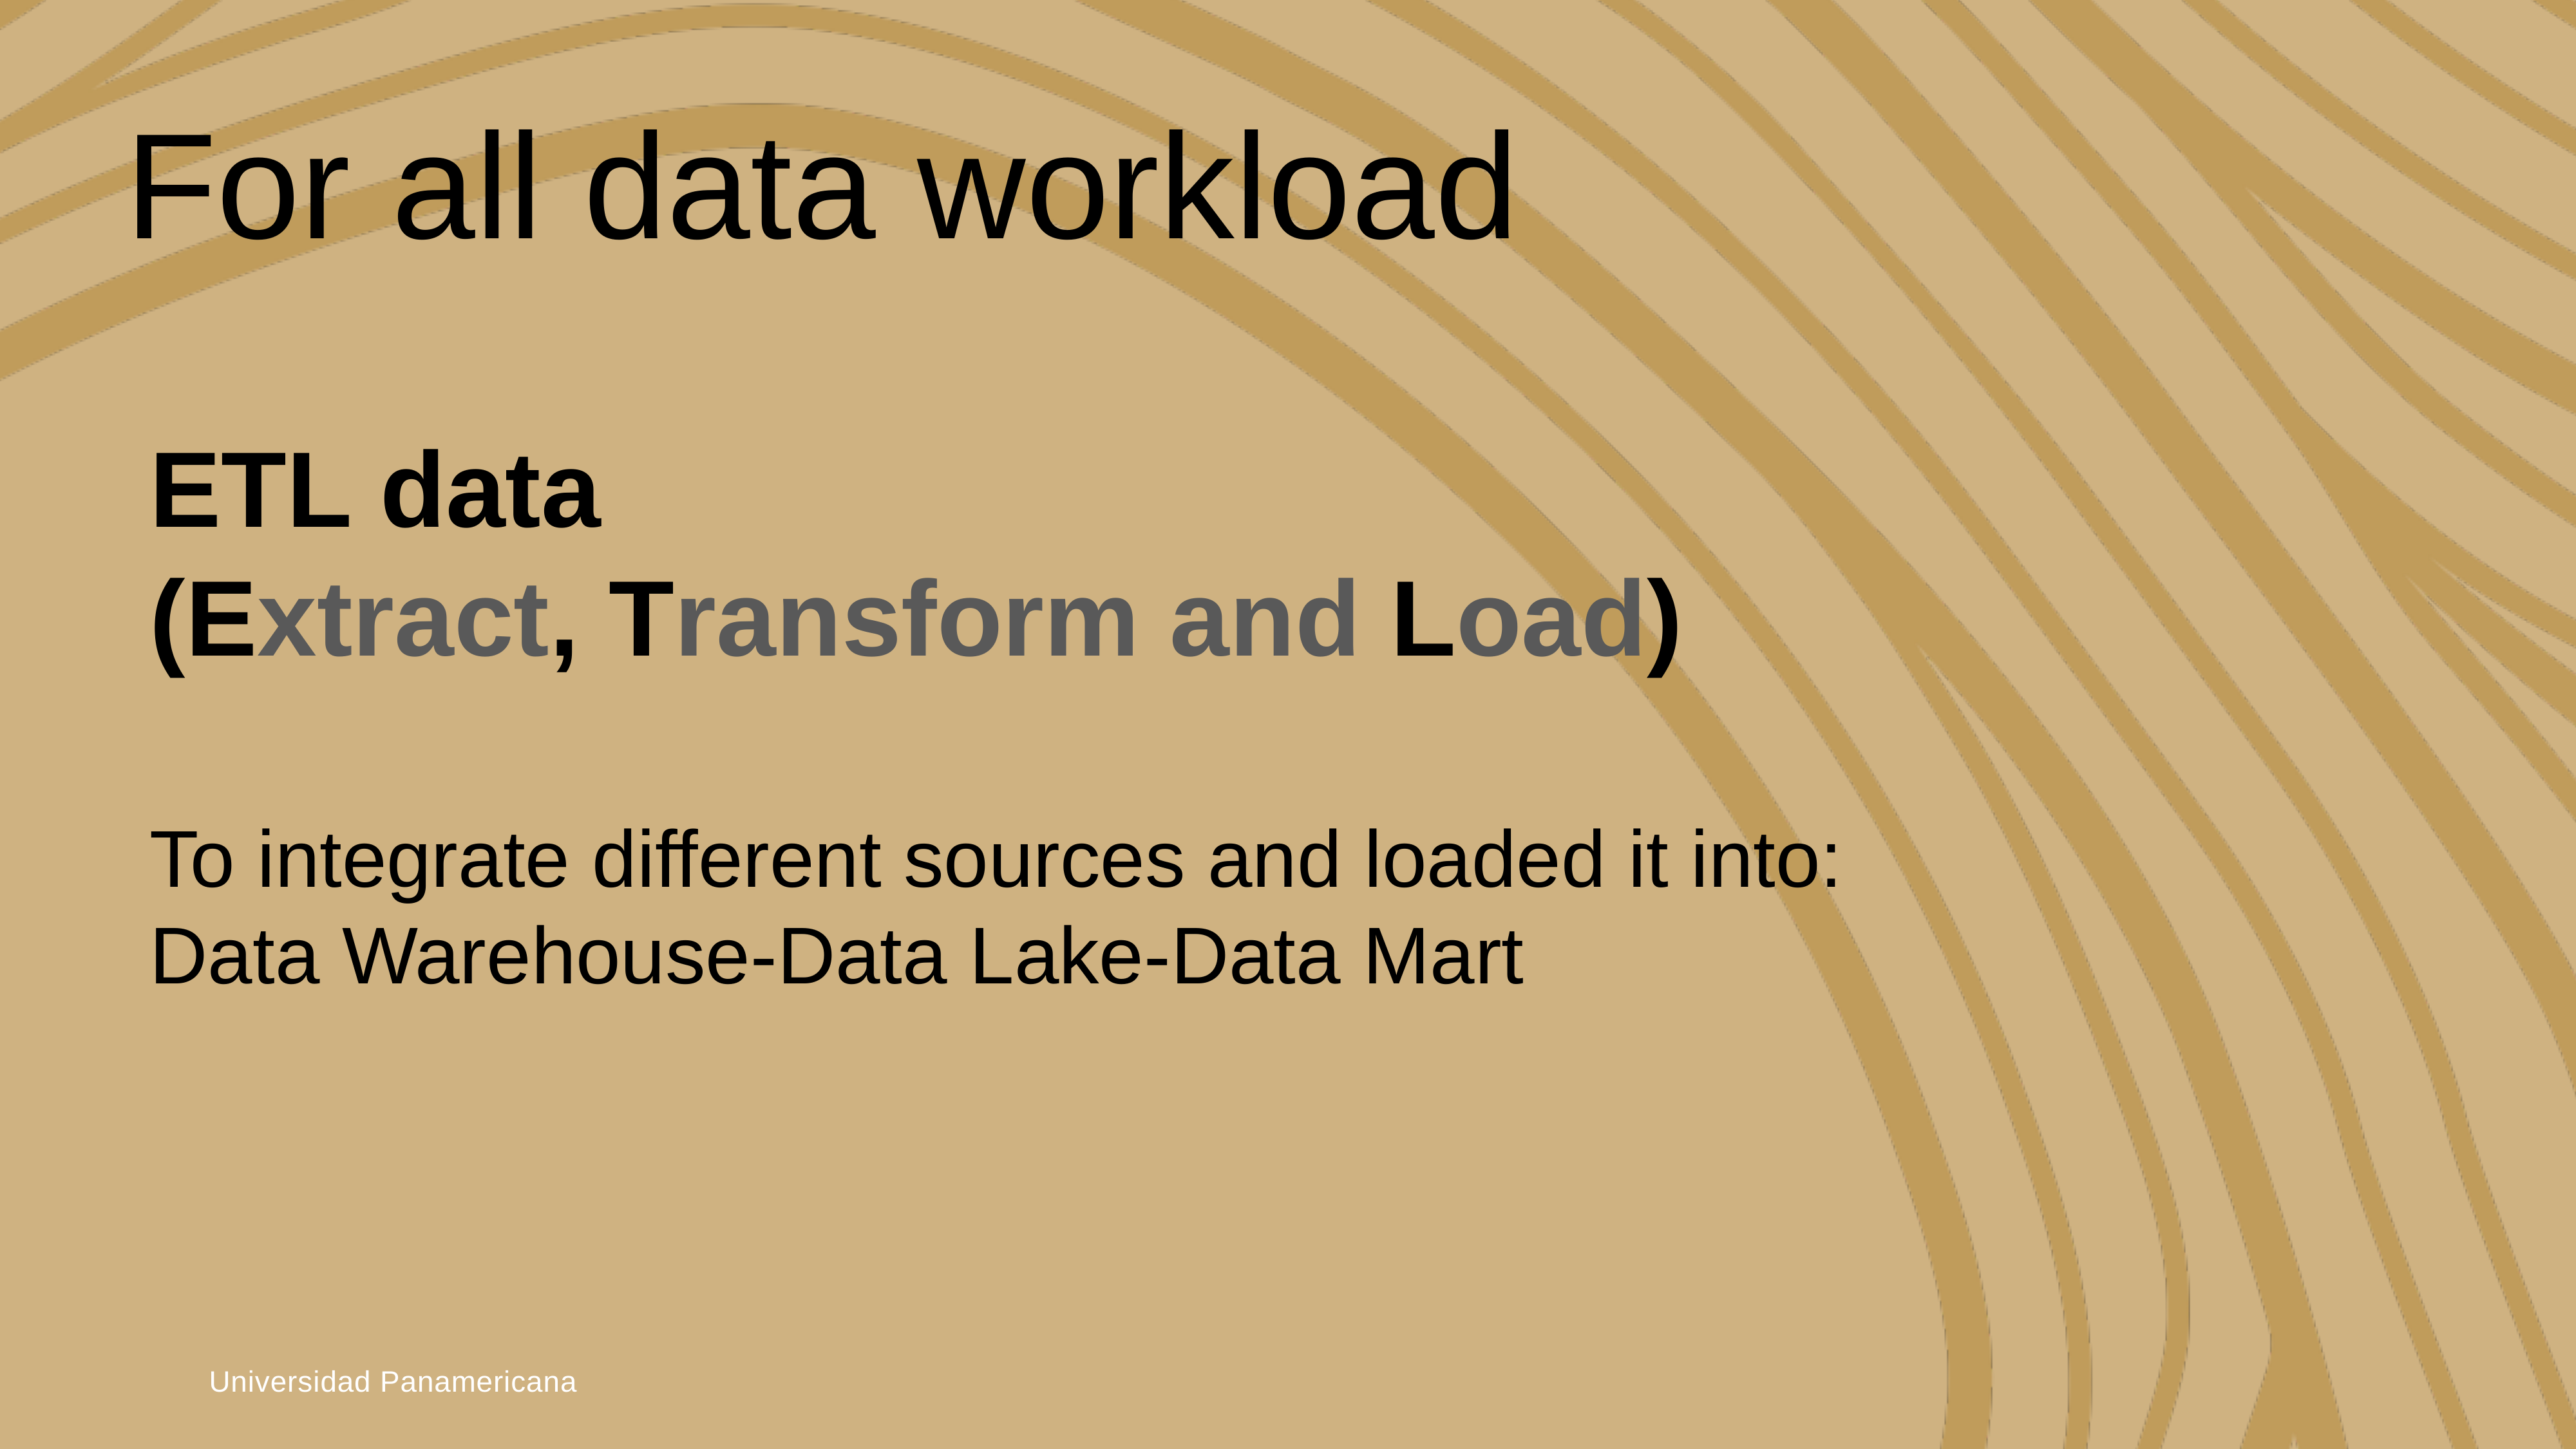

For all data workload

ETL data
(Extract, Transform and Load)

To integrate different sources and loaded it into:
Data Warehouse-Data Lake-Data Mart